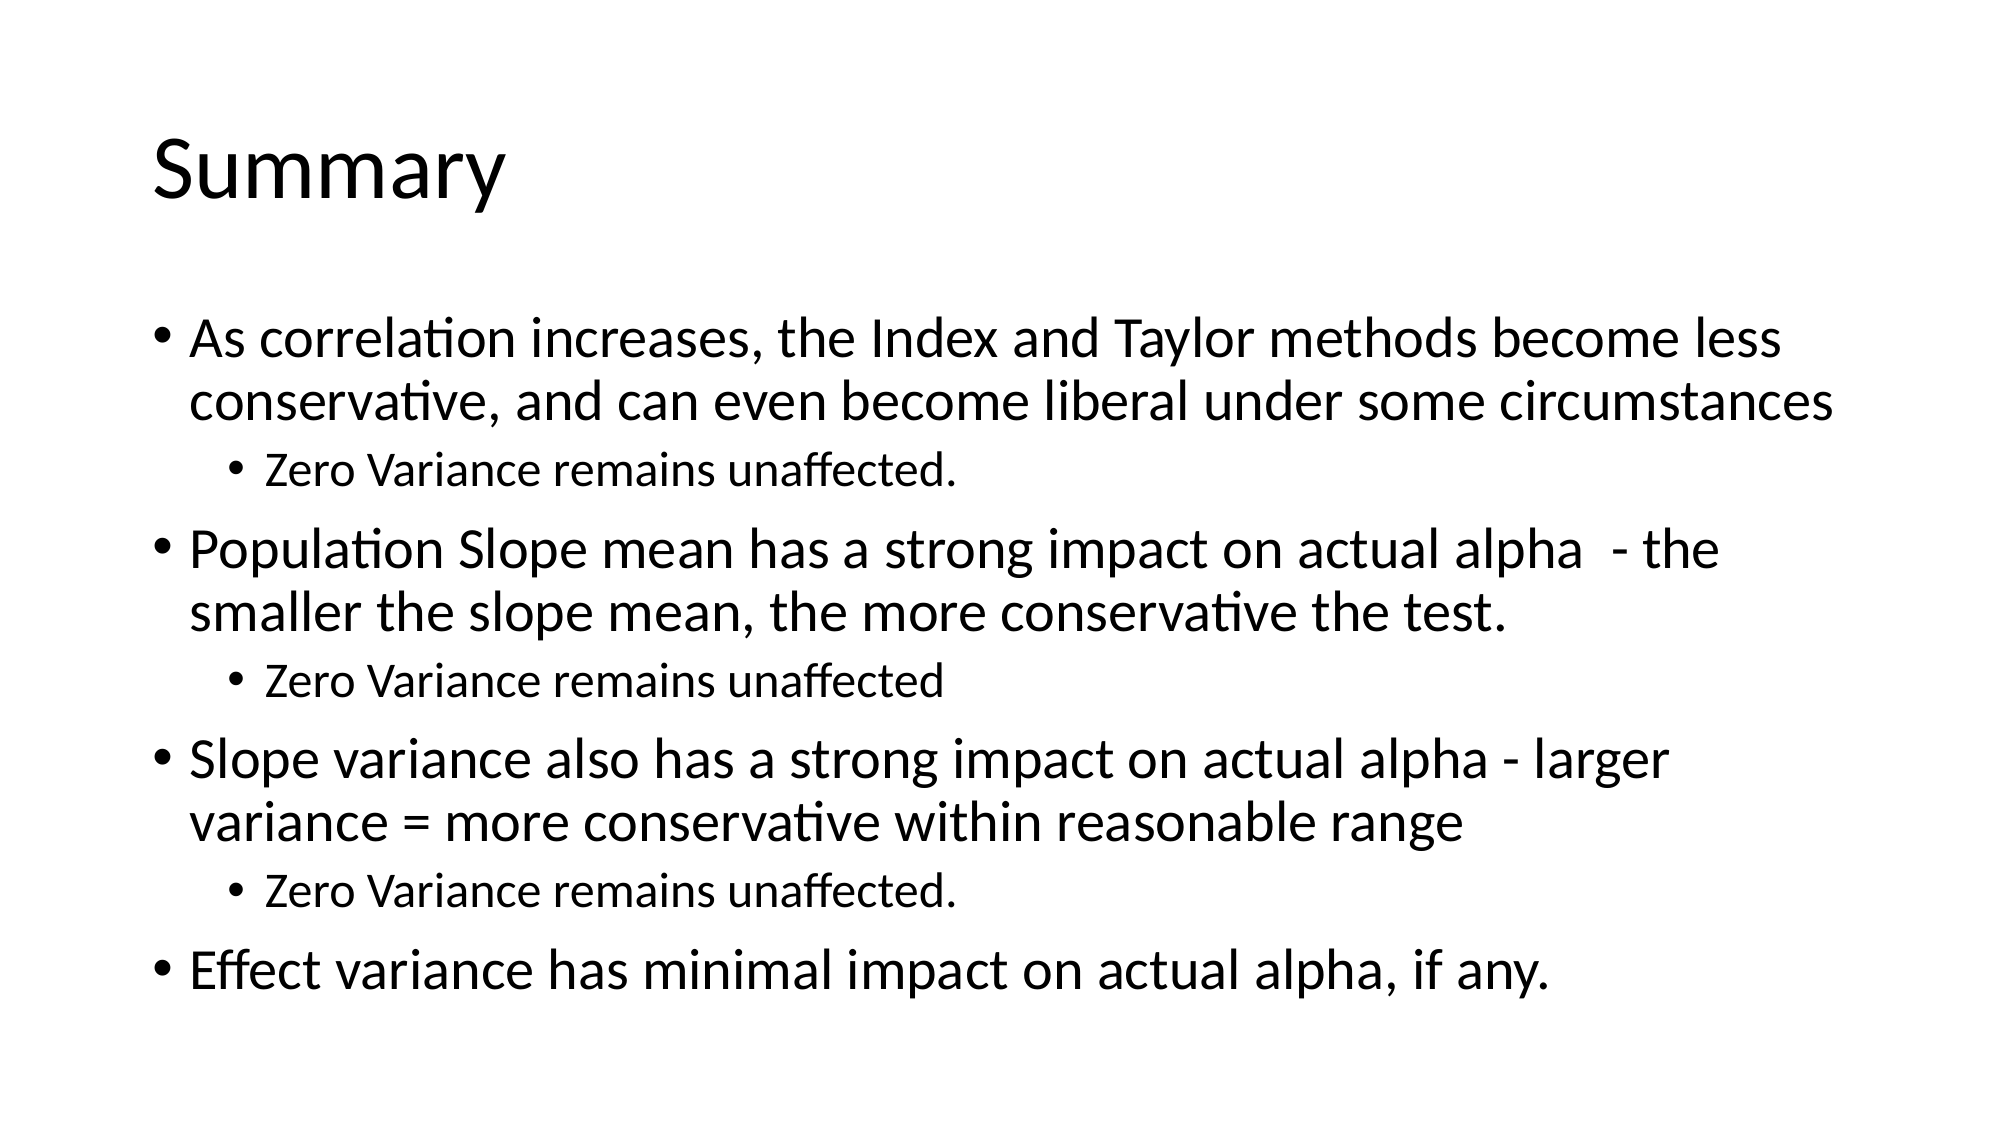

# Summary
As correlation increases, the Index and Taylor methods become less conservative, and can even become liberal under some circumstances
Zero Variance remains unaffected.
Population Slope mean has a strong impact on actual alpha  - the smaller the slope mean, the more conservative the test.
Zero Variance remains unaffected
Slope variance also has a strong impact on actual alpha - larger variance = more conservative within reasonable range
Zero Variance remains unaffected.
Effect variance has minimal impact on actual alpha, if any.